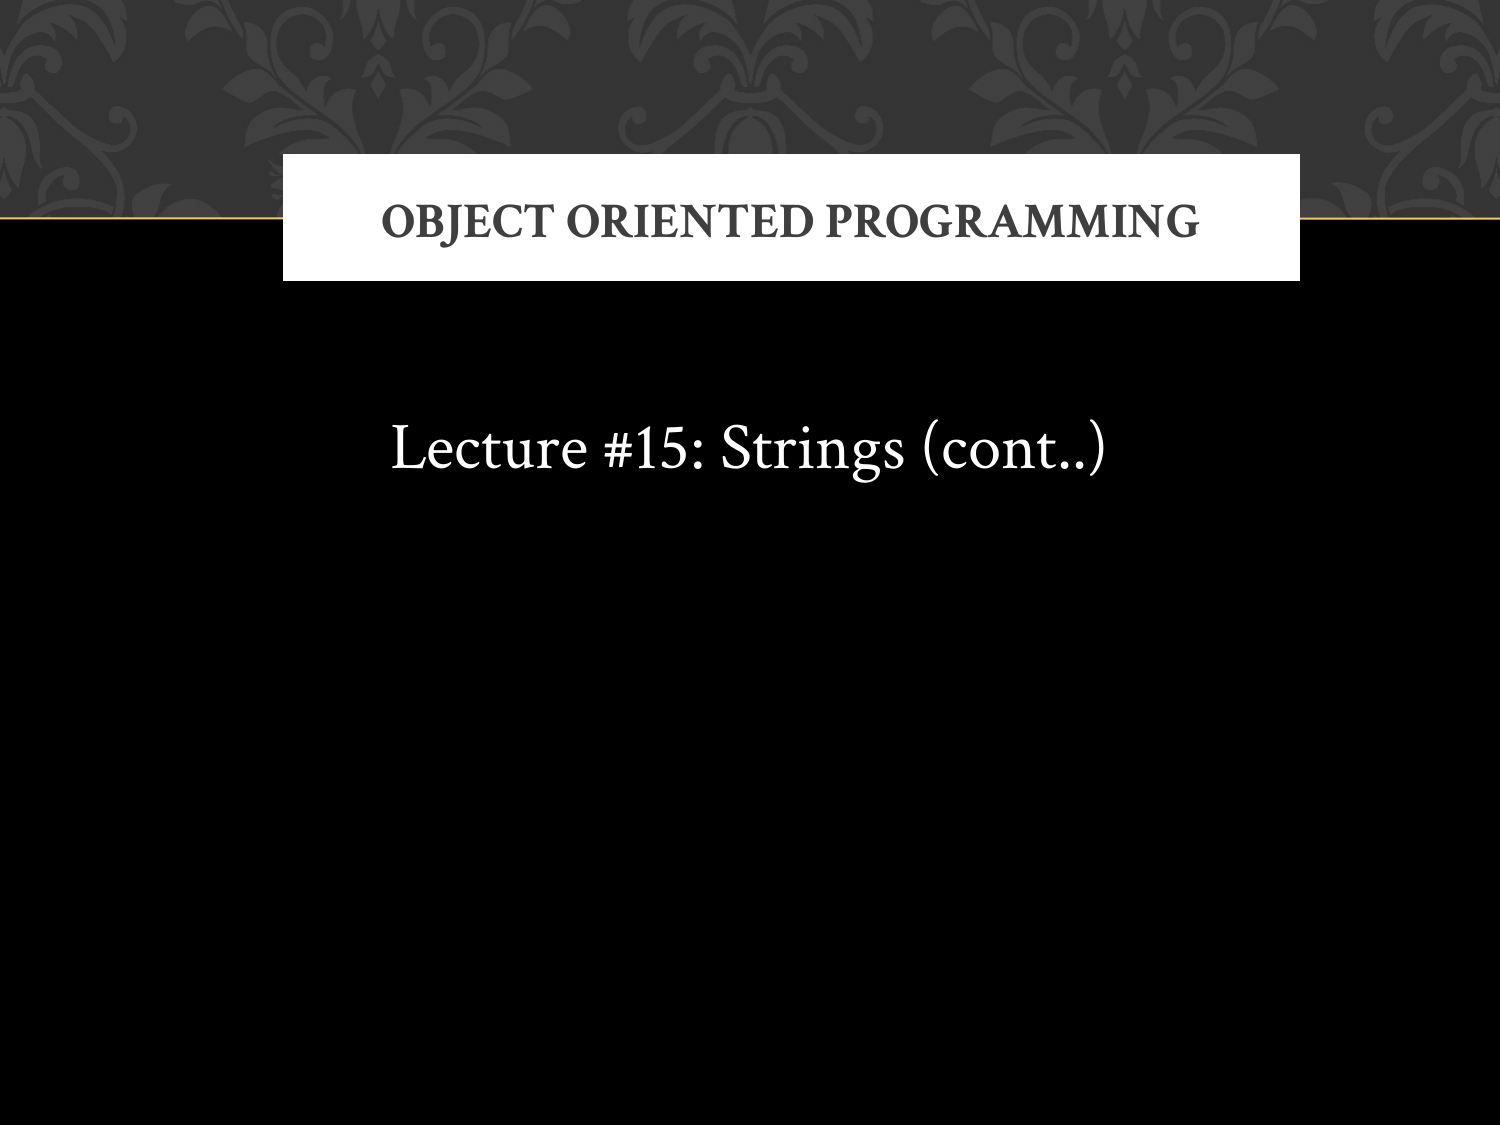

# OBJECT ORIENTED PROGRAMMING

Lecture #15: Strings (cont..)